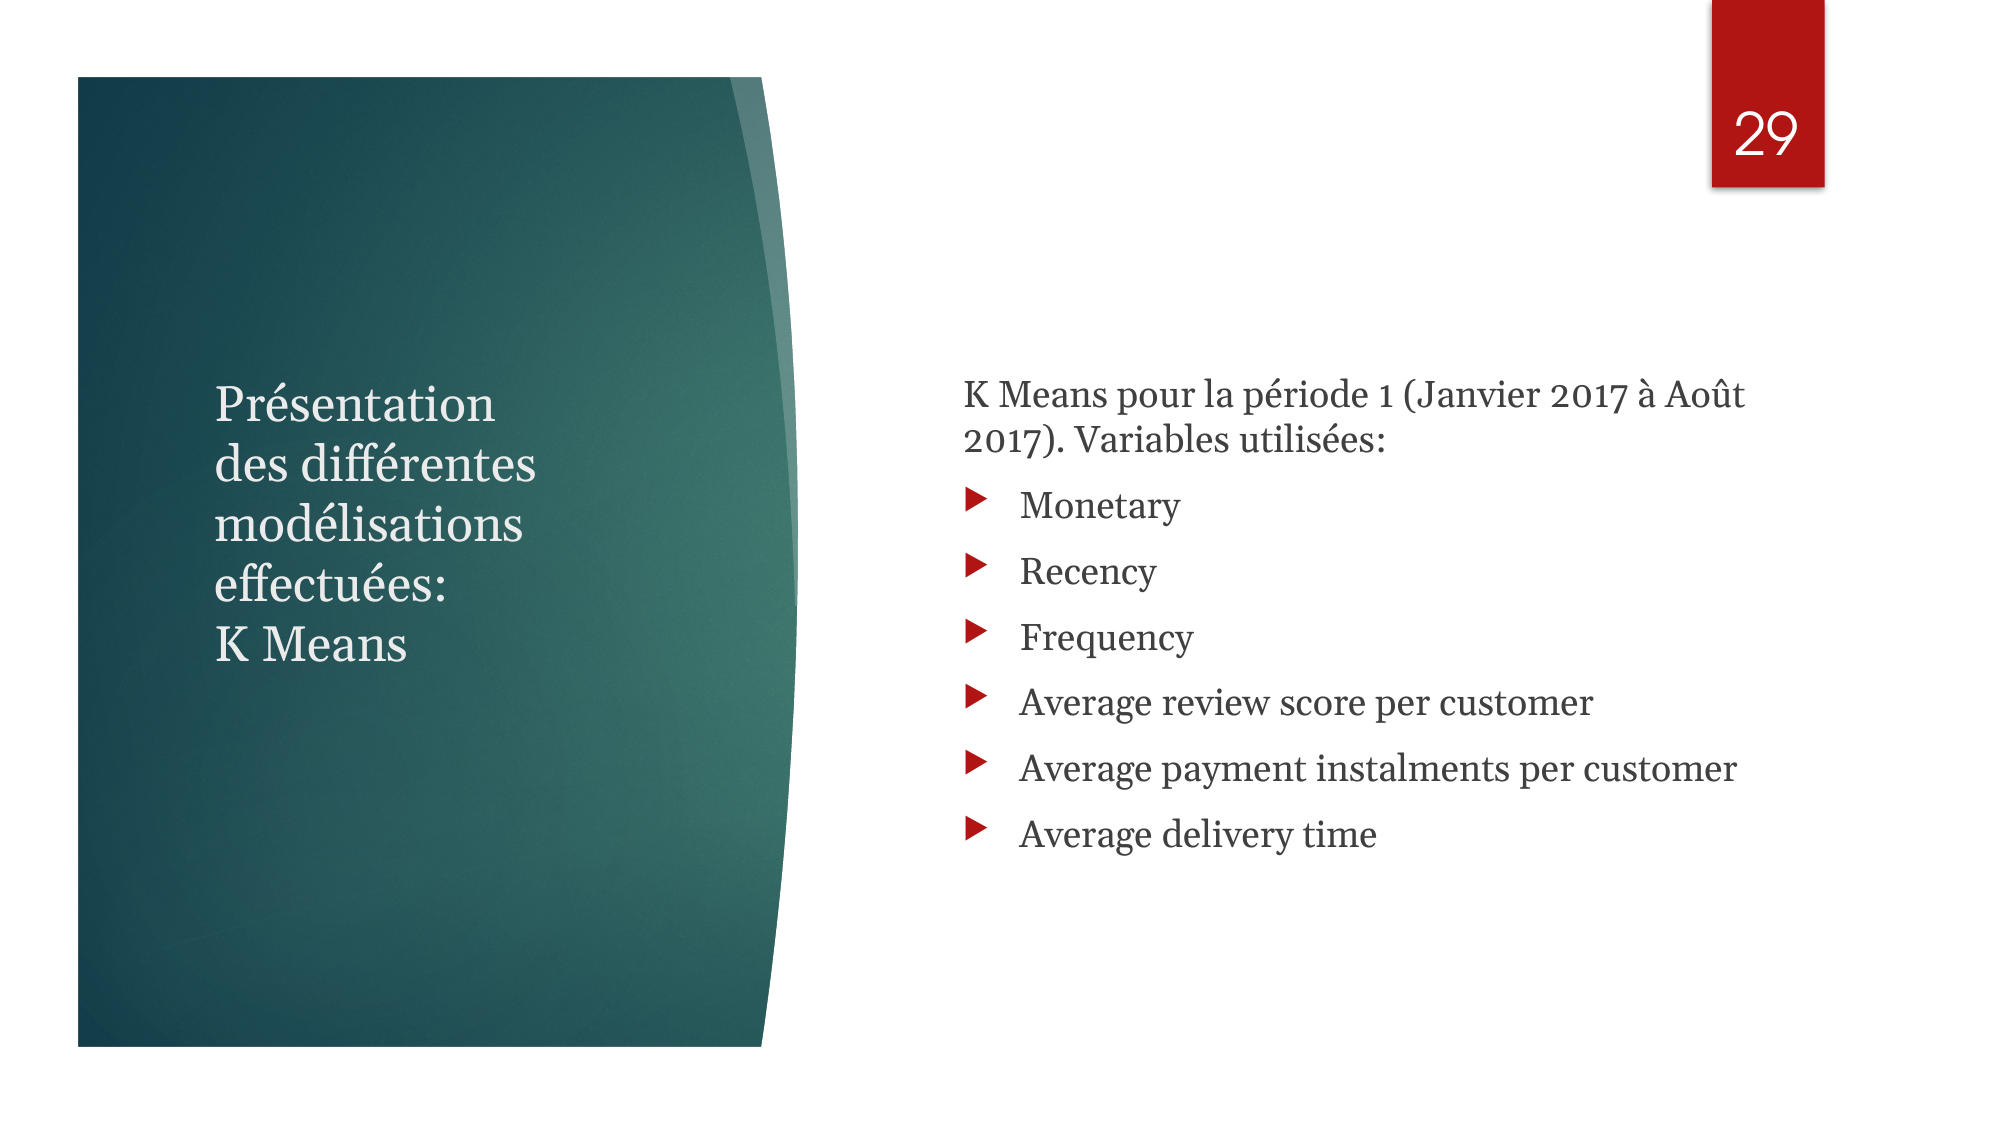

29
K Means pour la période 1 (Janvier 2017 à Août 2017). Variables utilisées:
Monetary
Recency
Frequency
Average review score per customer
Average payment instalments per customer
Average delivery time
# Présentation des différentes modélisations effectuées: K Means